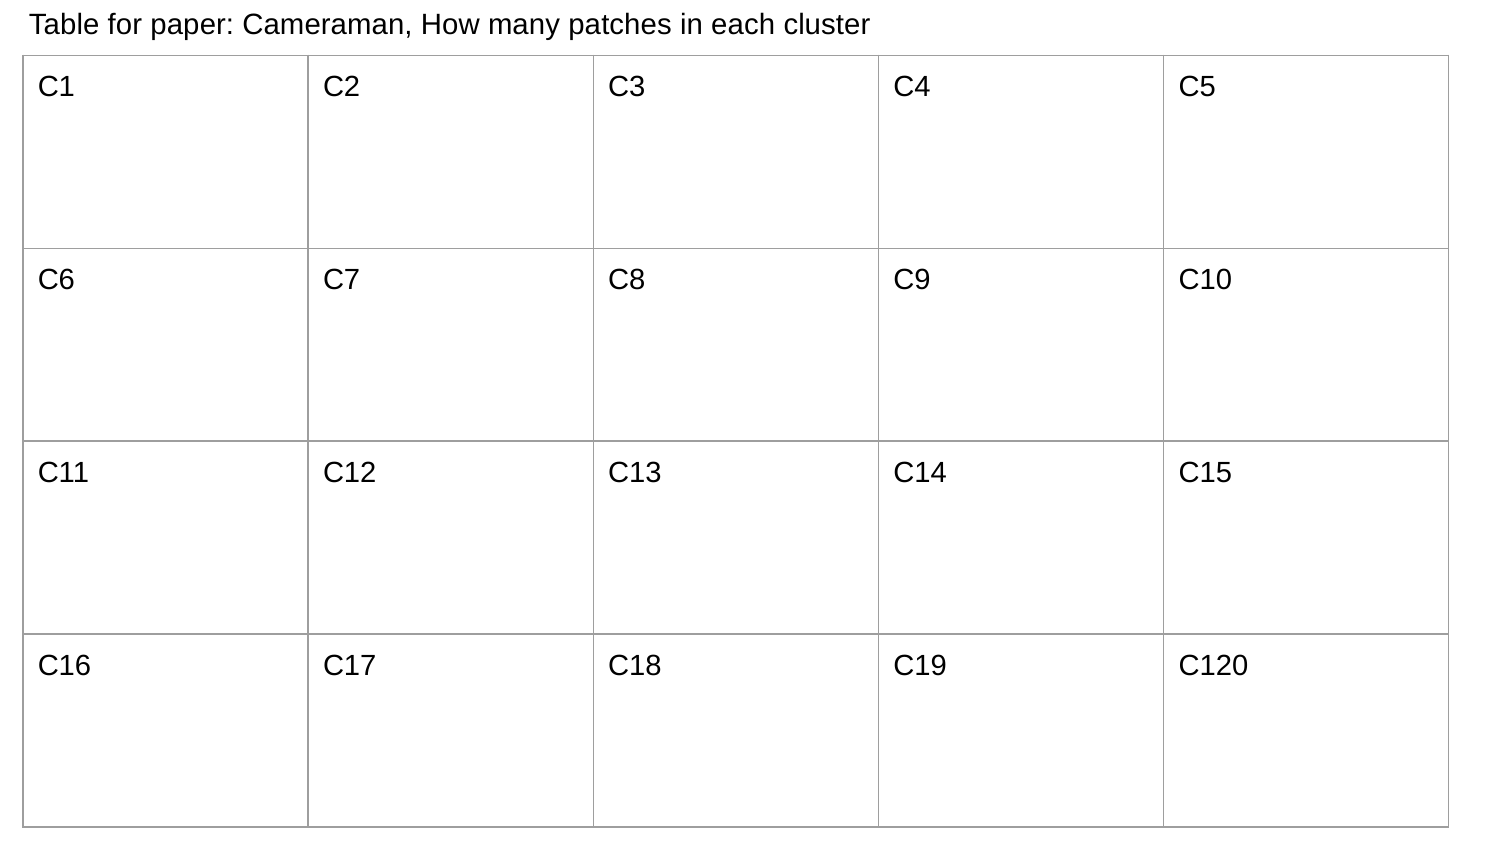

# Table for paper: Cameraman, How many patches in each cluster

| C1 | C2 | C3 | C4 | C5 |
| --- | --- | --- | --- | --- |
| C6 | C7 | C8 | C9 | C10 |
| C11 | C12 | C13 | C14 | C15 |
| C16 | C17 | C18 | C19 | C120 |